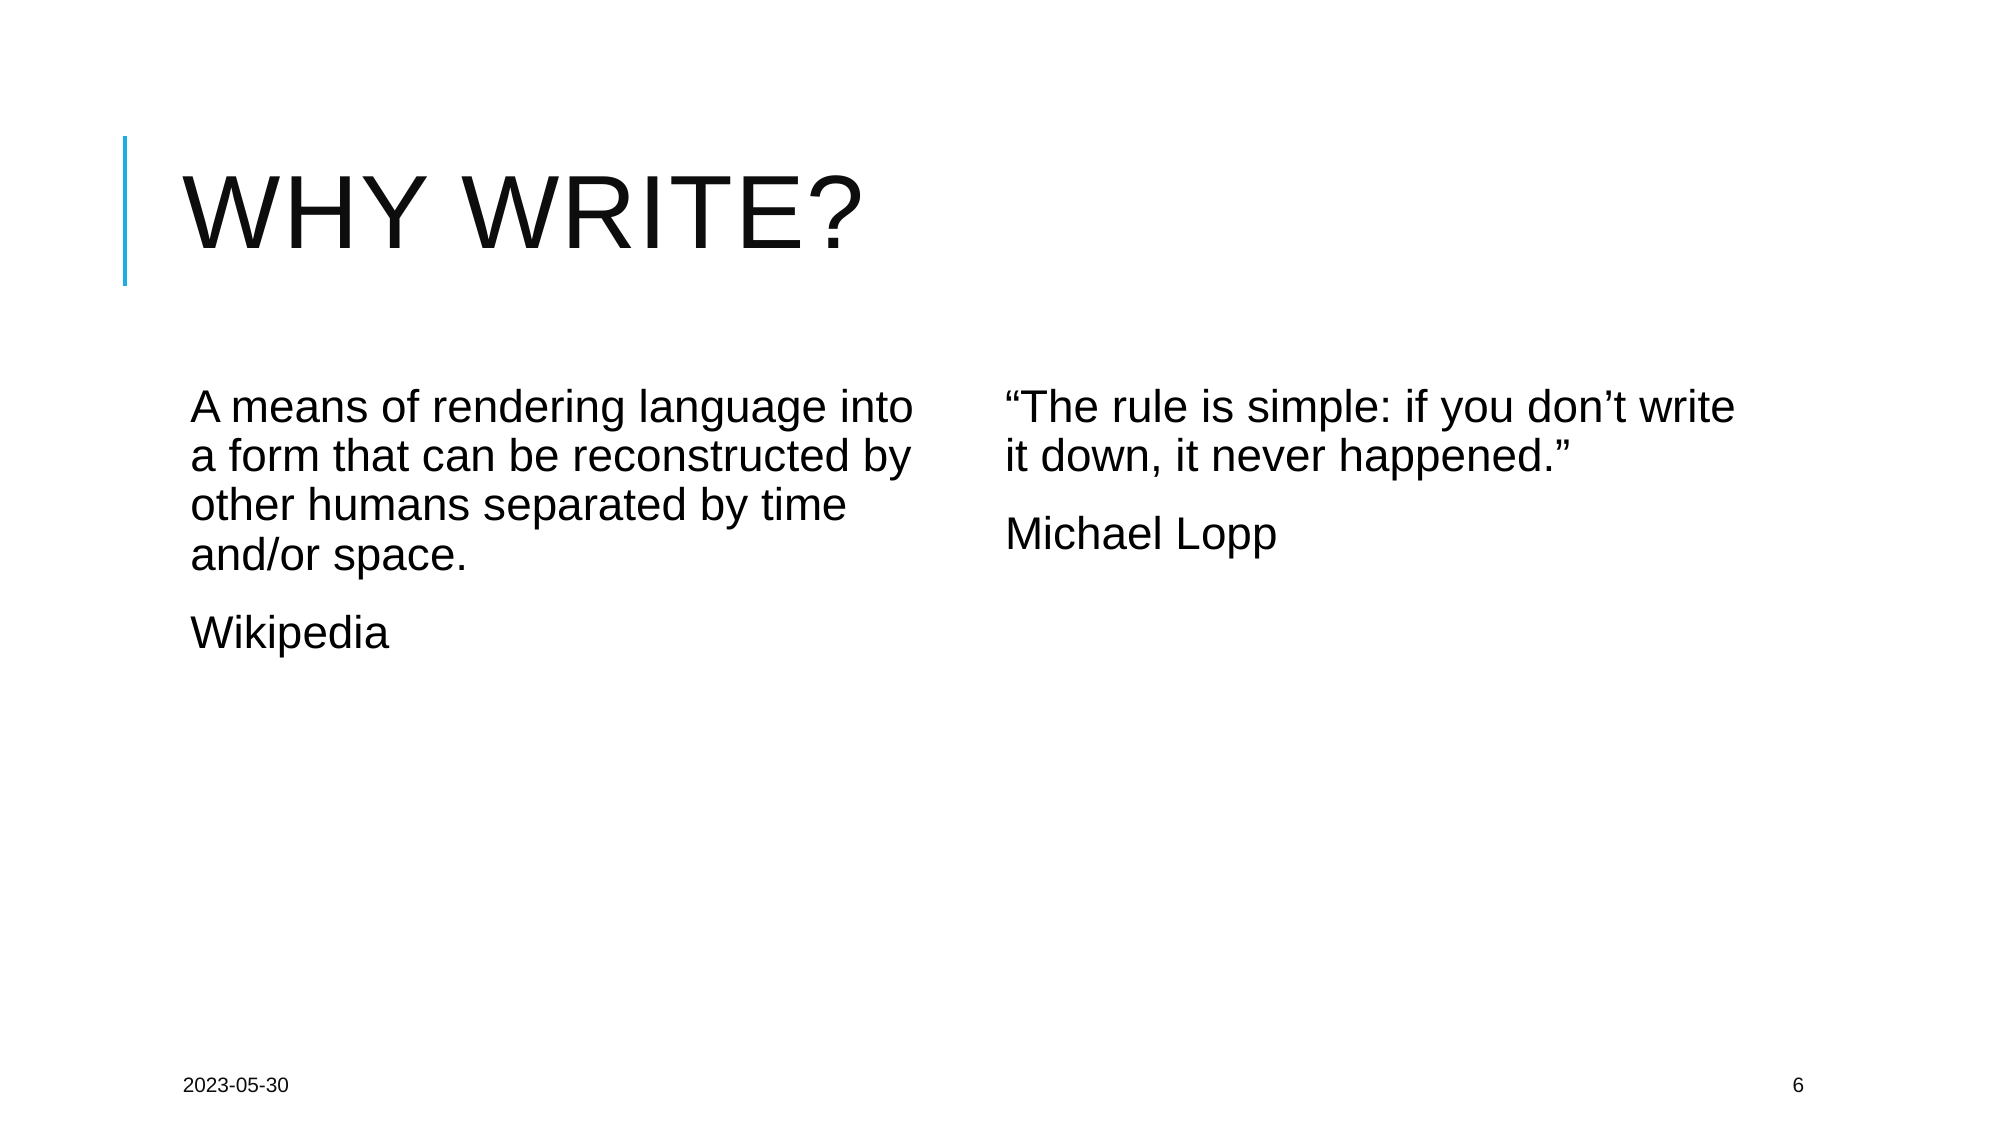

# Why Write?
A means of rendering language into a form that can be reconstructed by other humans separated by time and/or space.
Wikipedia
“The rule is simple: if you don’t write it down, it never happened.”
Michael Lopp
2023-05-30

6